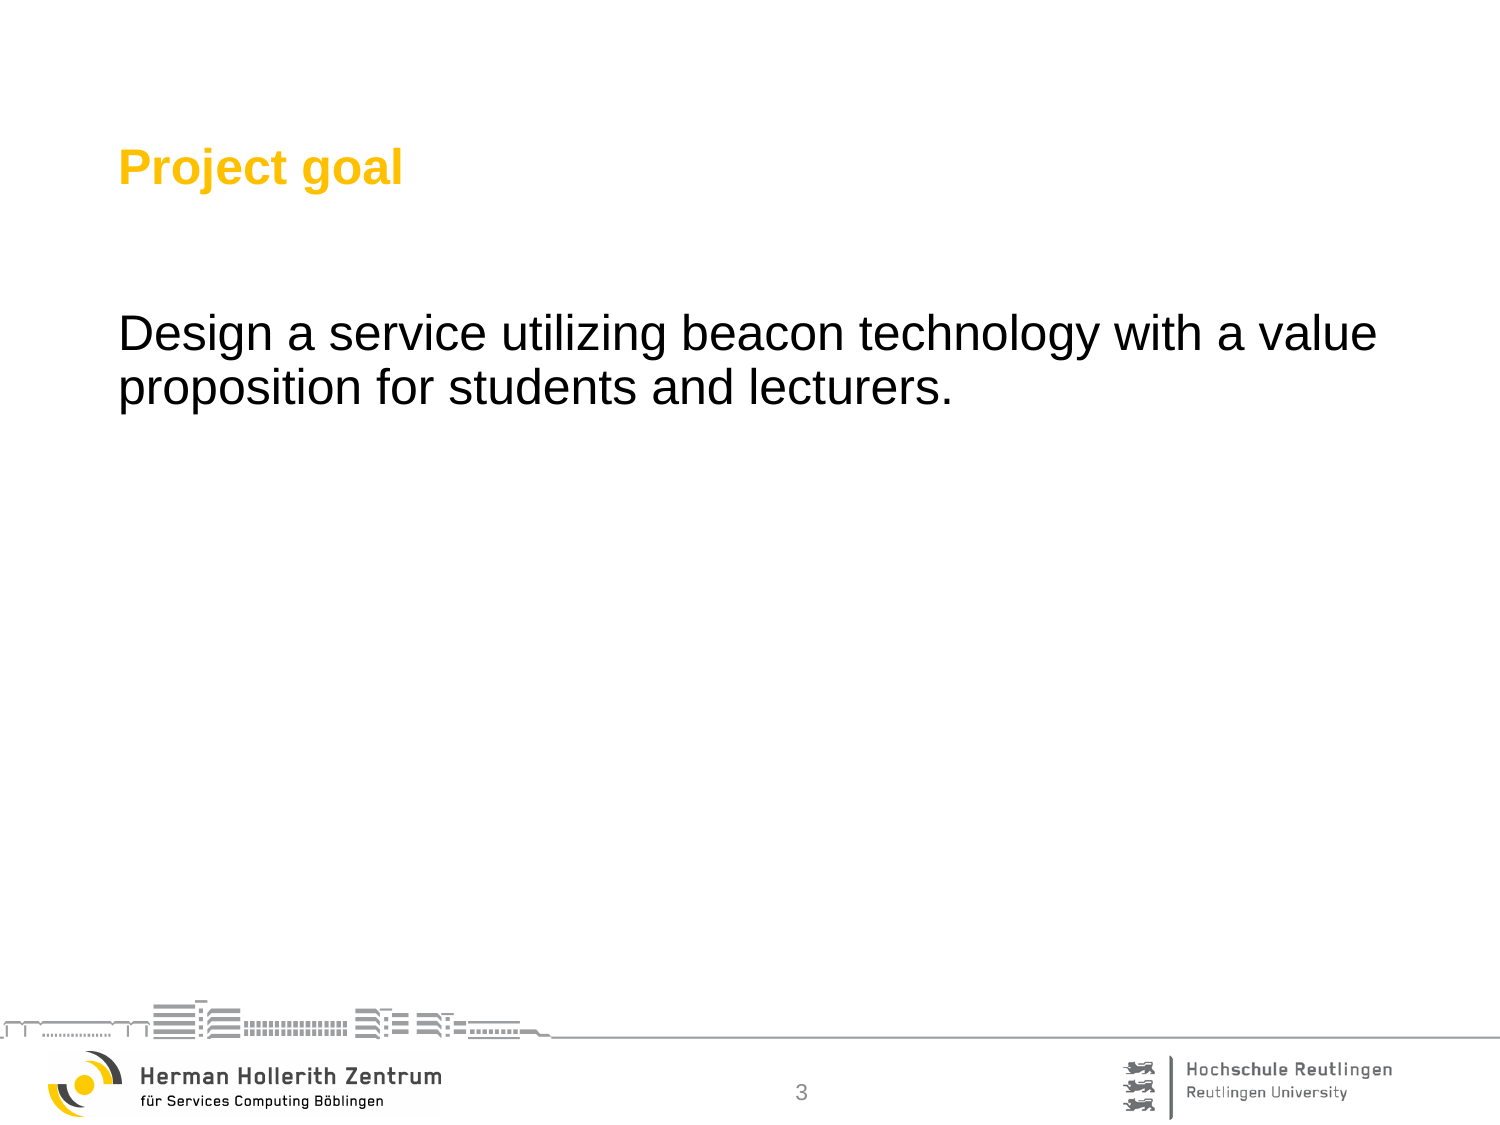

# Project goal
Design a service utilizing beacon technology with a value proposition for students and lecturers.

3